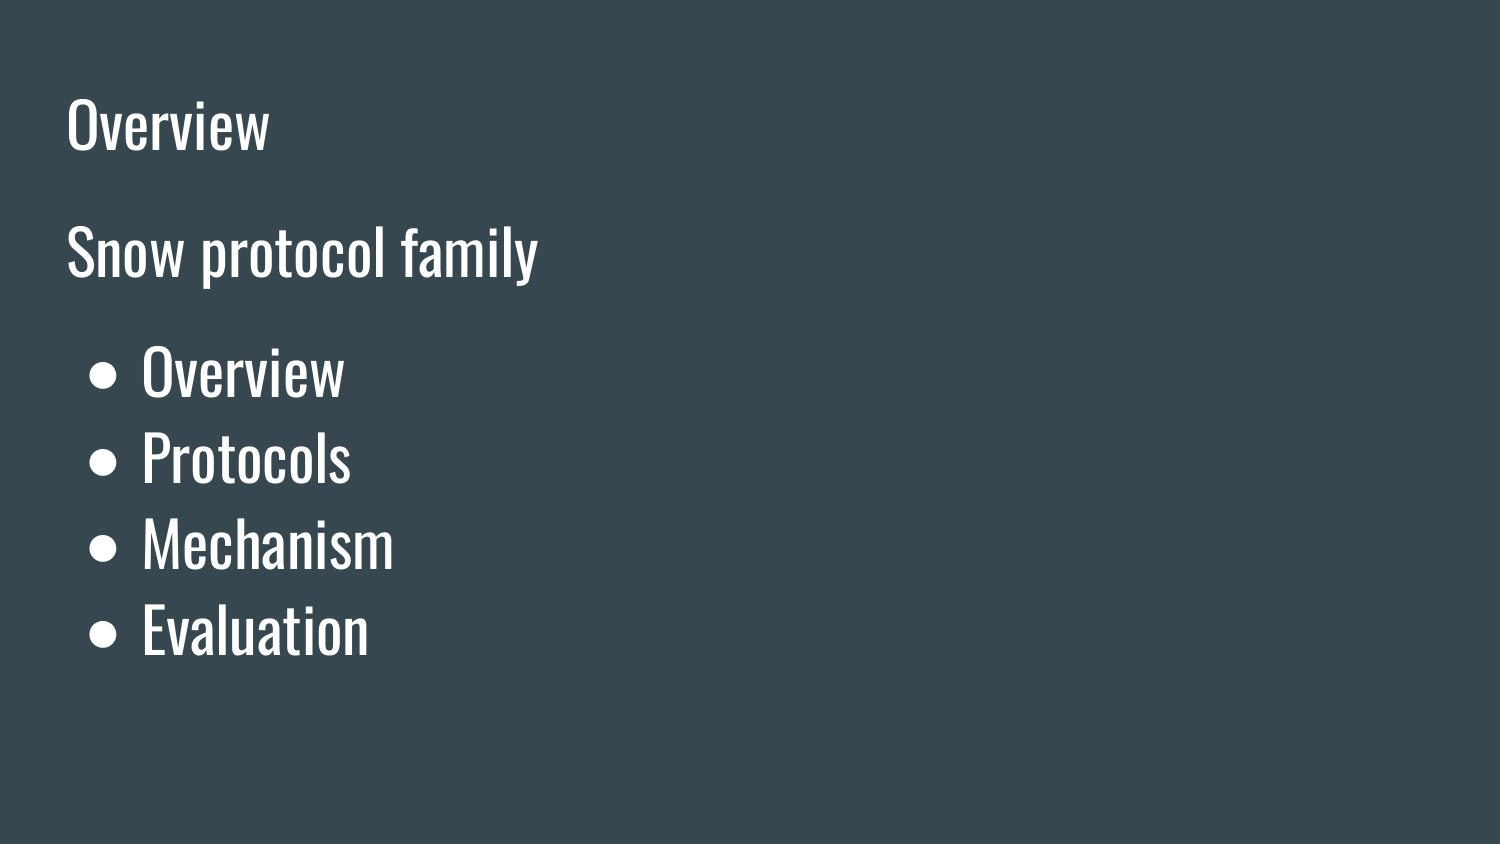

# Overview
Snow protocol family
Overview
Protocols
Mechanism
Evaluation